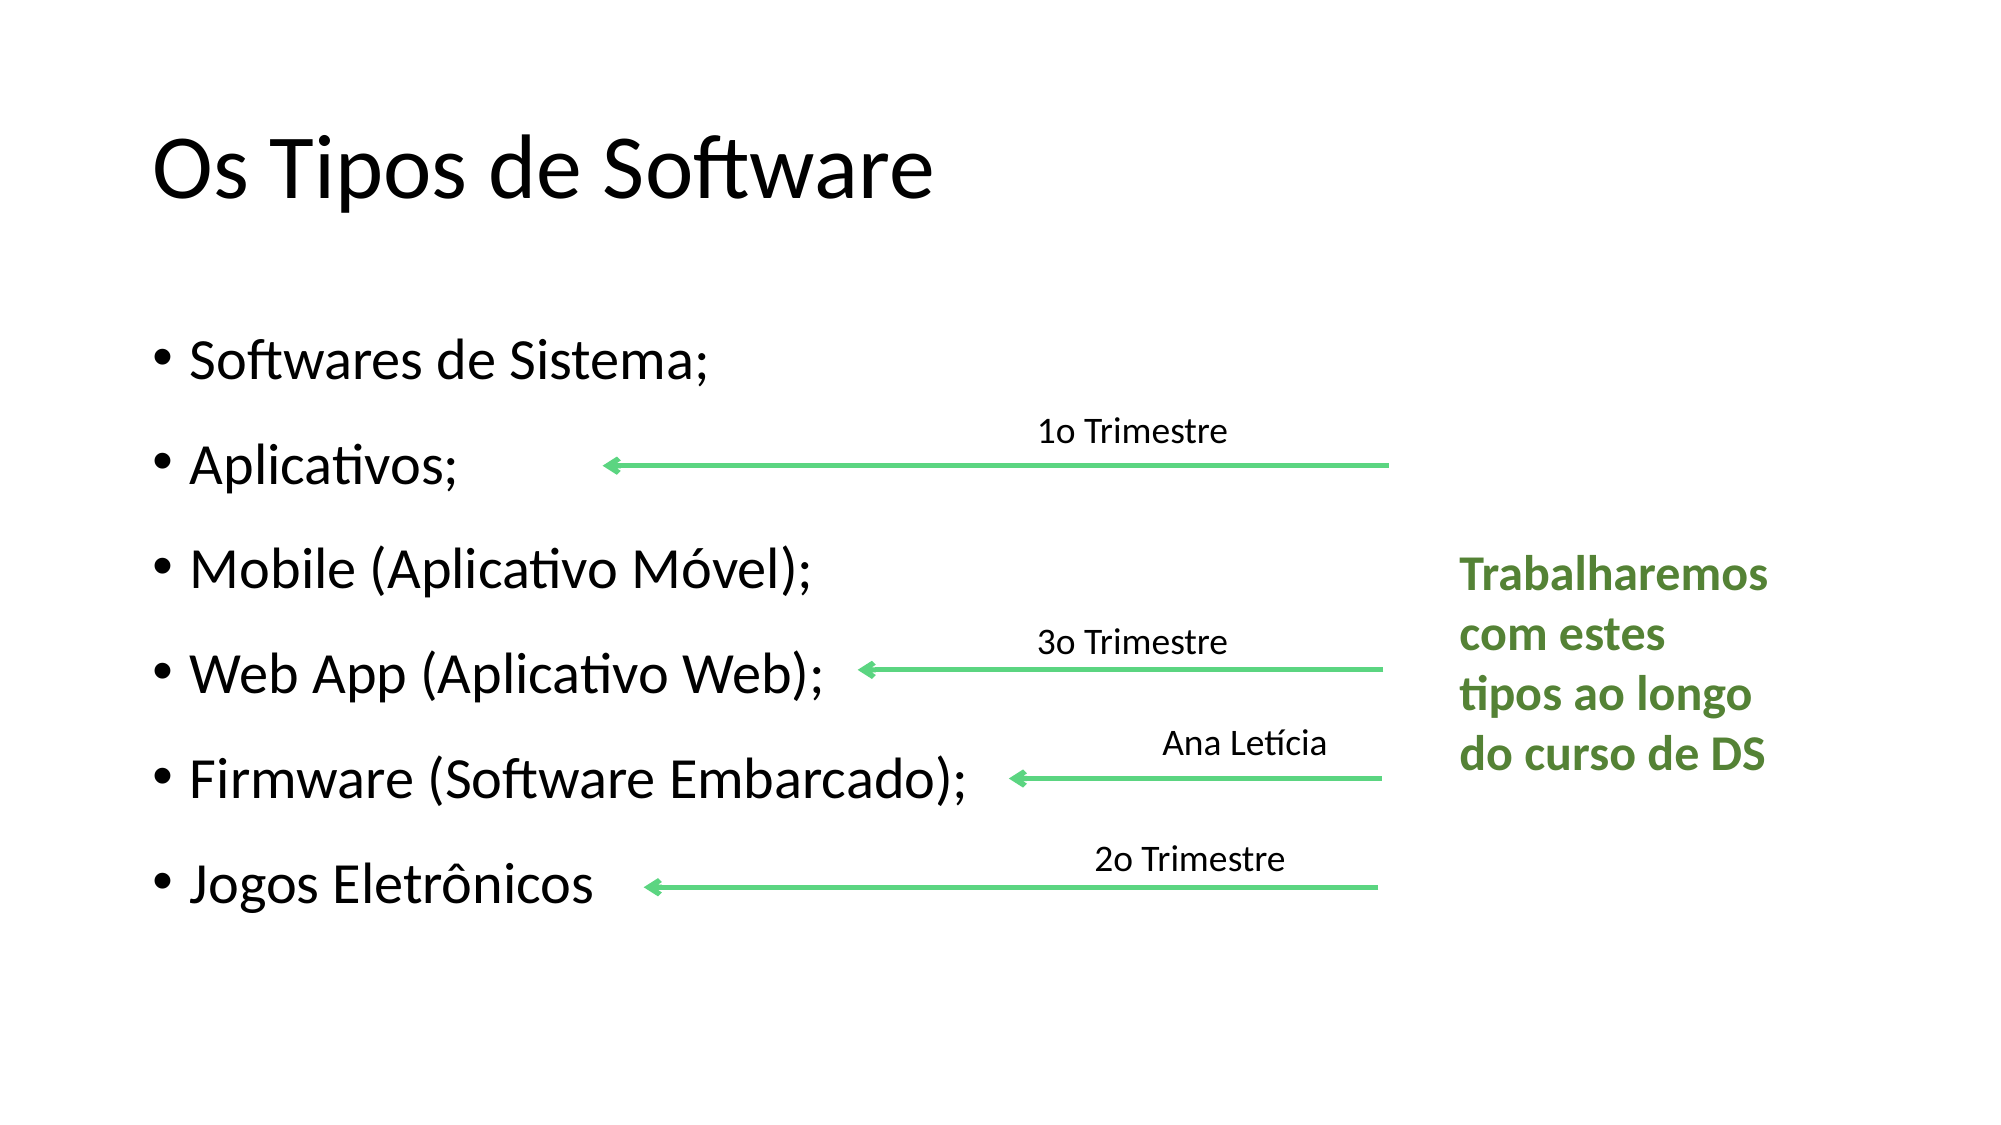

# Os Tipos de Software
Softwares de Sistema;
Aplicativos;
Mobile (Aplicativo Móvel);
Web App (Aplicativo Web);
Firmware (Software Embarcado);
Jogos Eletrônicos
1o Trimestre
Trabalharemos com estes tipos ao longo do curso de DS
3o Trimestre
Ana Letícia
2o Trimestre